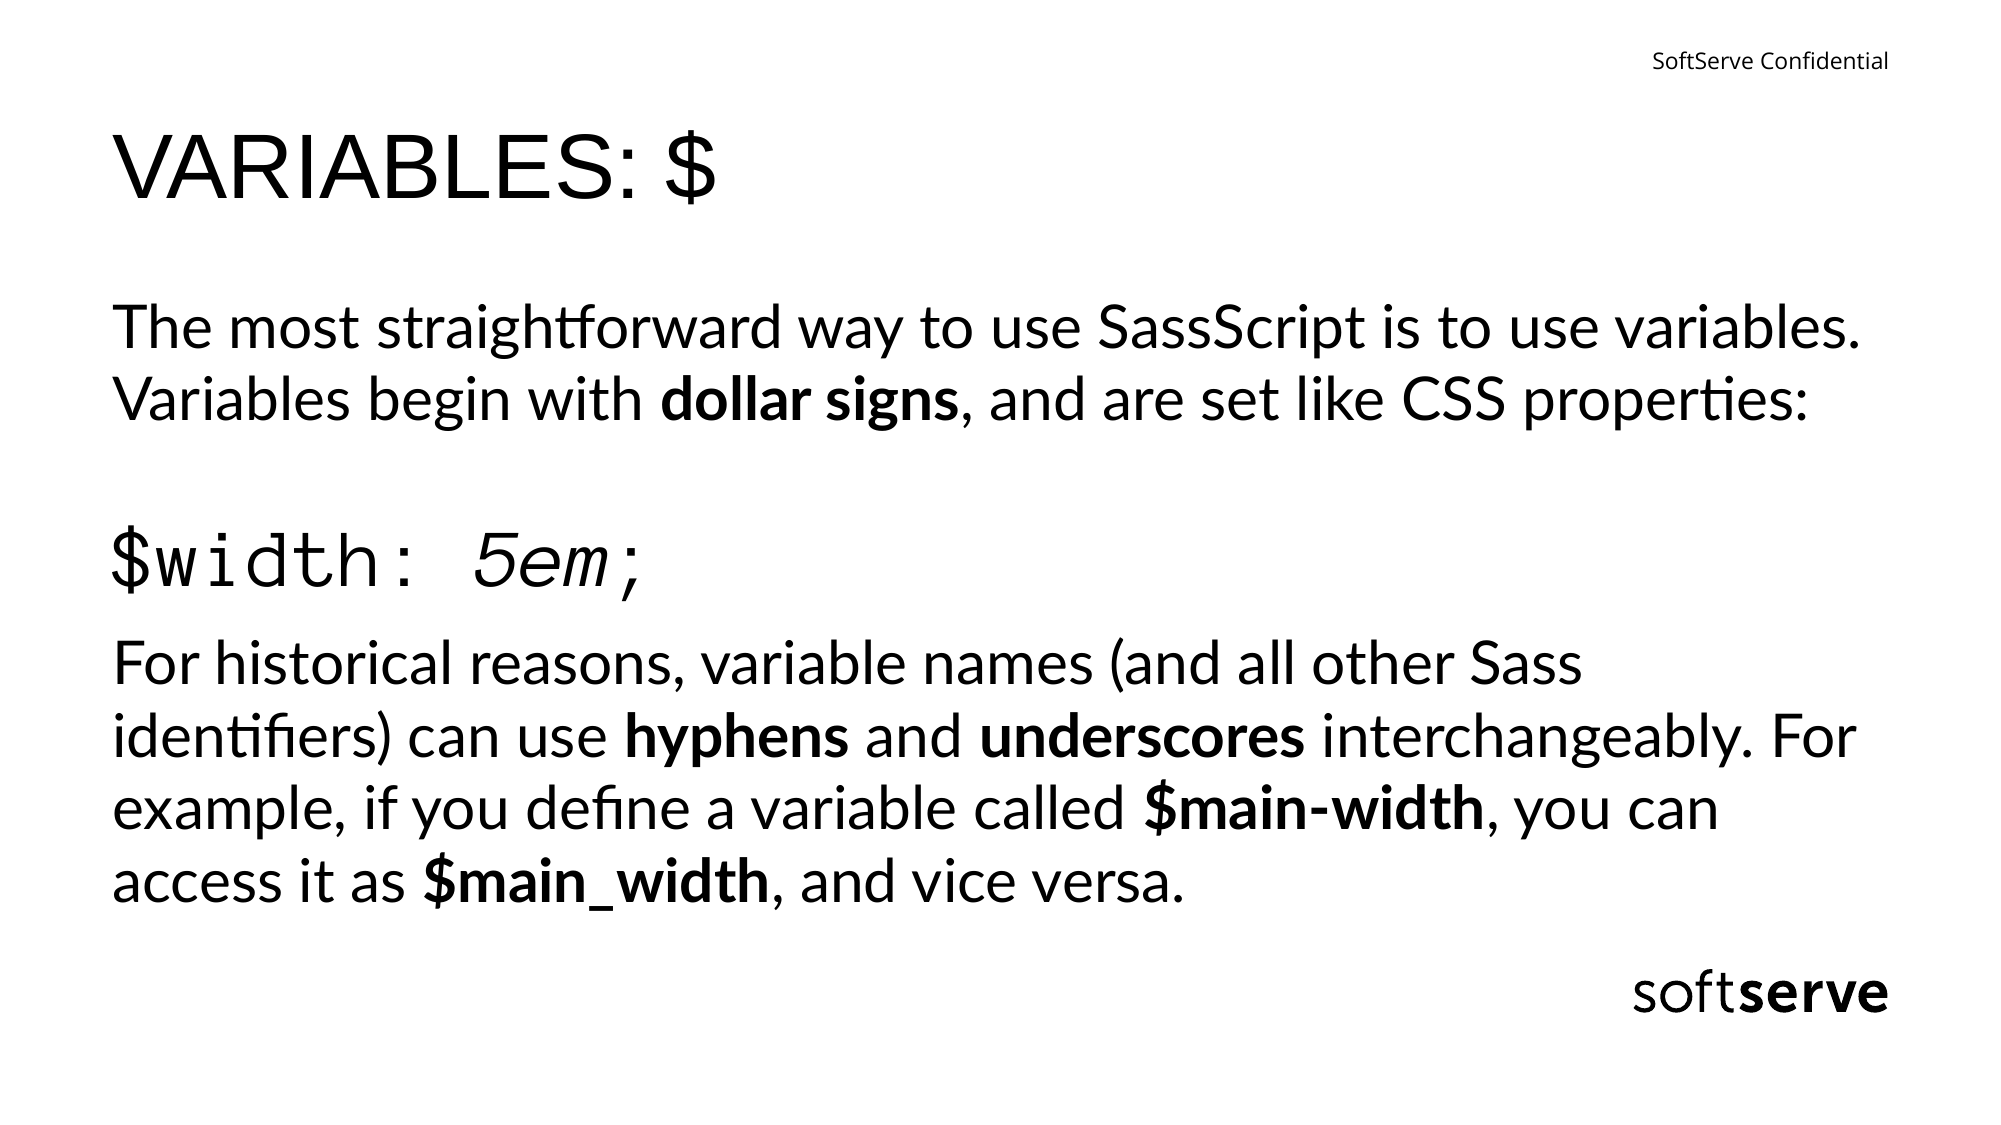

# VARIABLES: $
The most straightforward way to use SassScript is to use variables. Variables begin with dollar signs, and are set like CSS properties:
$width: 5em;
For historical reasons, variable names (and all other Sass identifiers) can use hyphens and underscores interchangeably. For example, if you define a variable called $main-width, you can access it as $main_width, and vice versa.